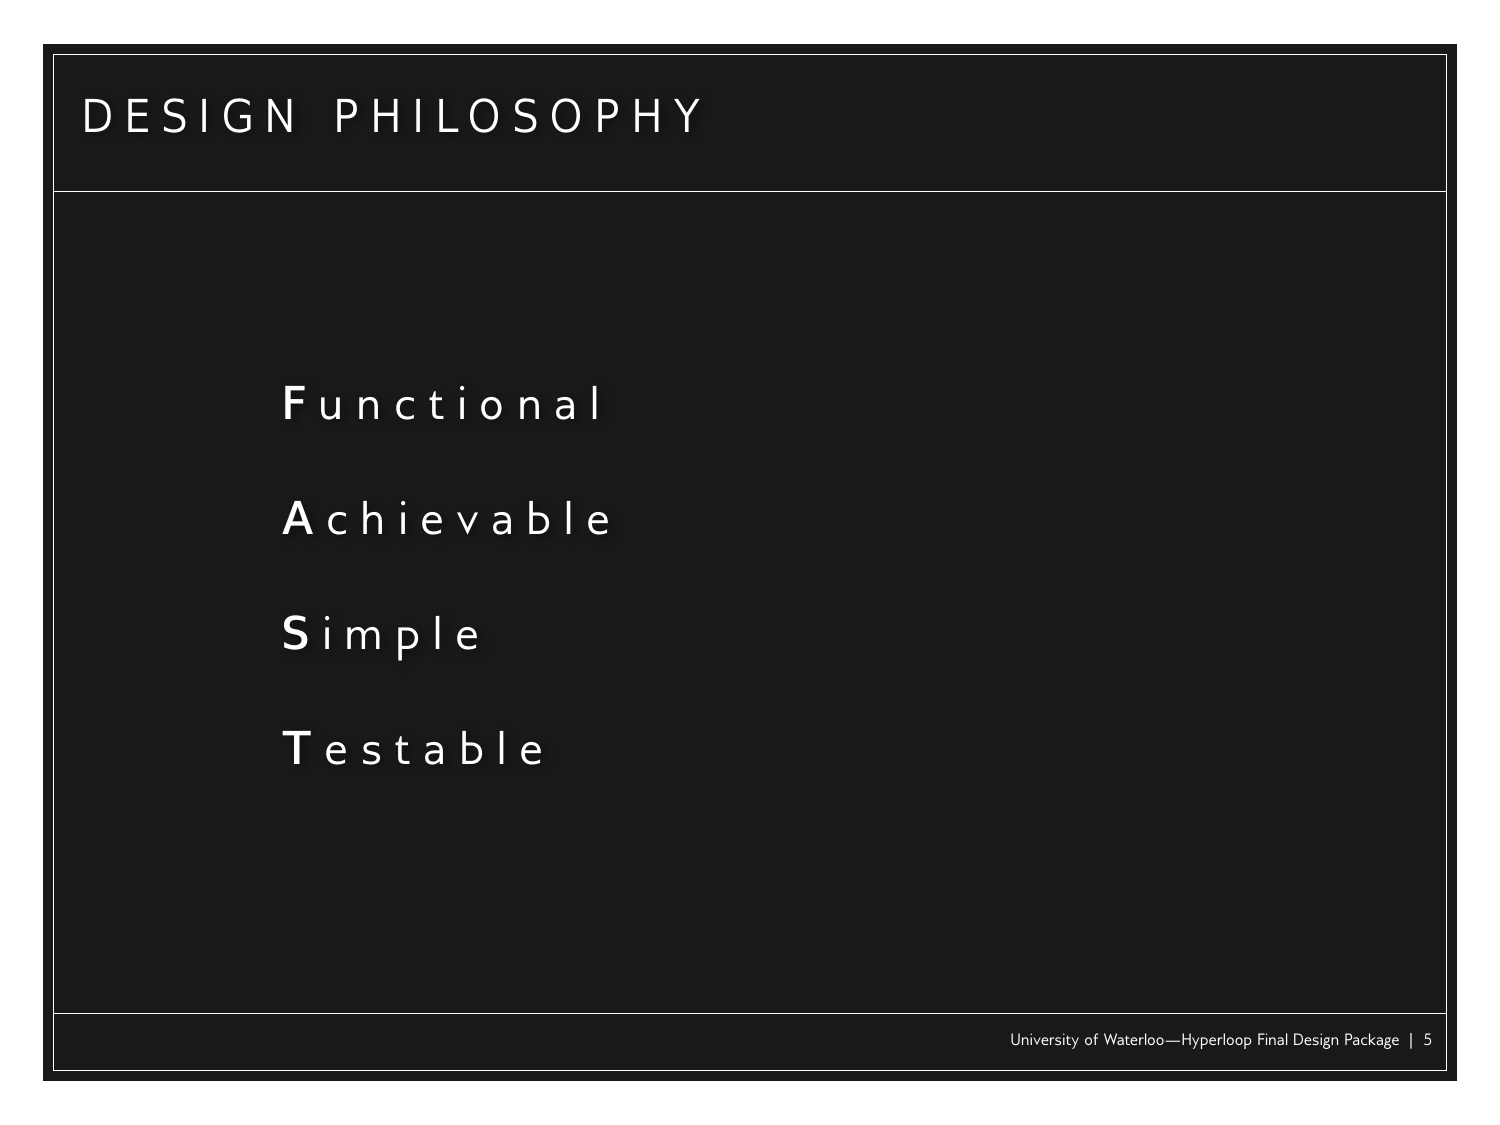

DESIGN PHILOSOPHY
Functional

Achievable

Simple

Testable
University of Waterloo—Hyperloop Final Design Package  |  5